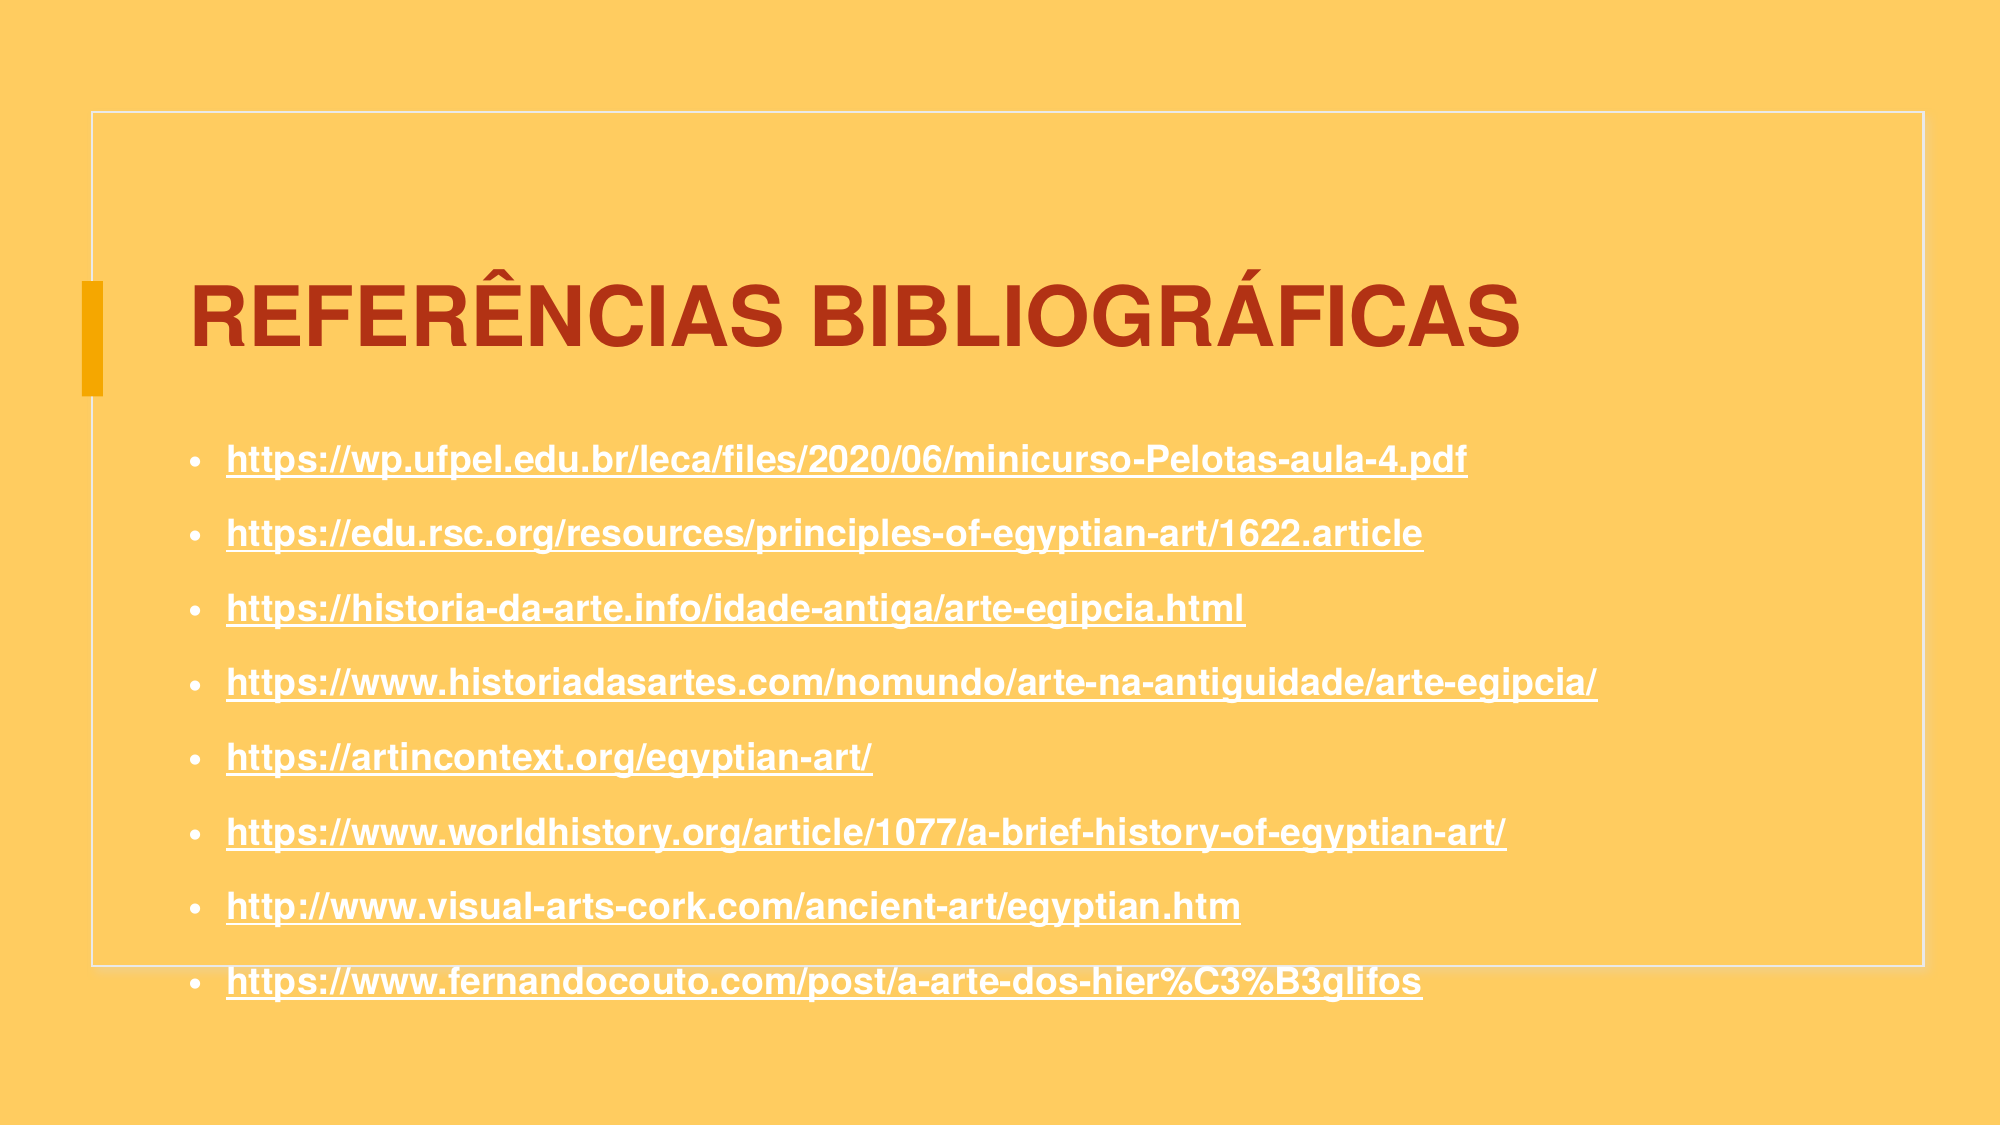

# REFERÊNCIAS BIBLIOGRÁFICAS

https://wp.ufpel.edu.br/leca/files/2020/06/minicurso-Pelotas-aula-4.pdf
https://edu.rsc.org/resources/principles-of-egyptian-art/1622.article
https://historia-da-arte.info/idade-antiga/arte-egipcia.html
https://www.historiadasartes.com/nomundo/arte-na-antiguidade/arte-egipcia/
https://artincontext.org/egyptian-art/
https://www.worldhistory.org/article/1077/a-brief-history-of-egyptian-art/
http://www.visual-arts-cork.com/ancient-art/egyptian.htm
https://www.fernandocouto.com/post/a-arte-dos-hier%C3%B3glifos